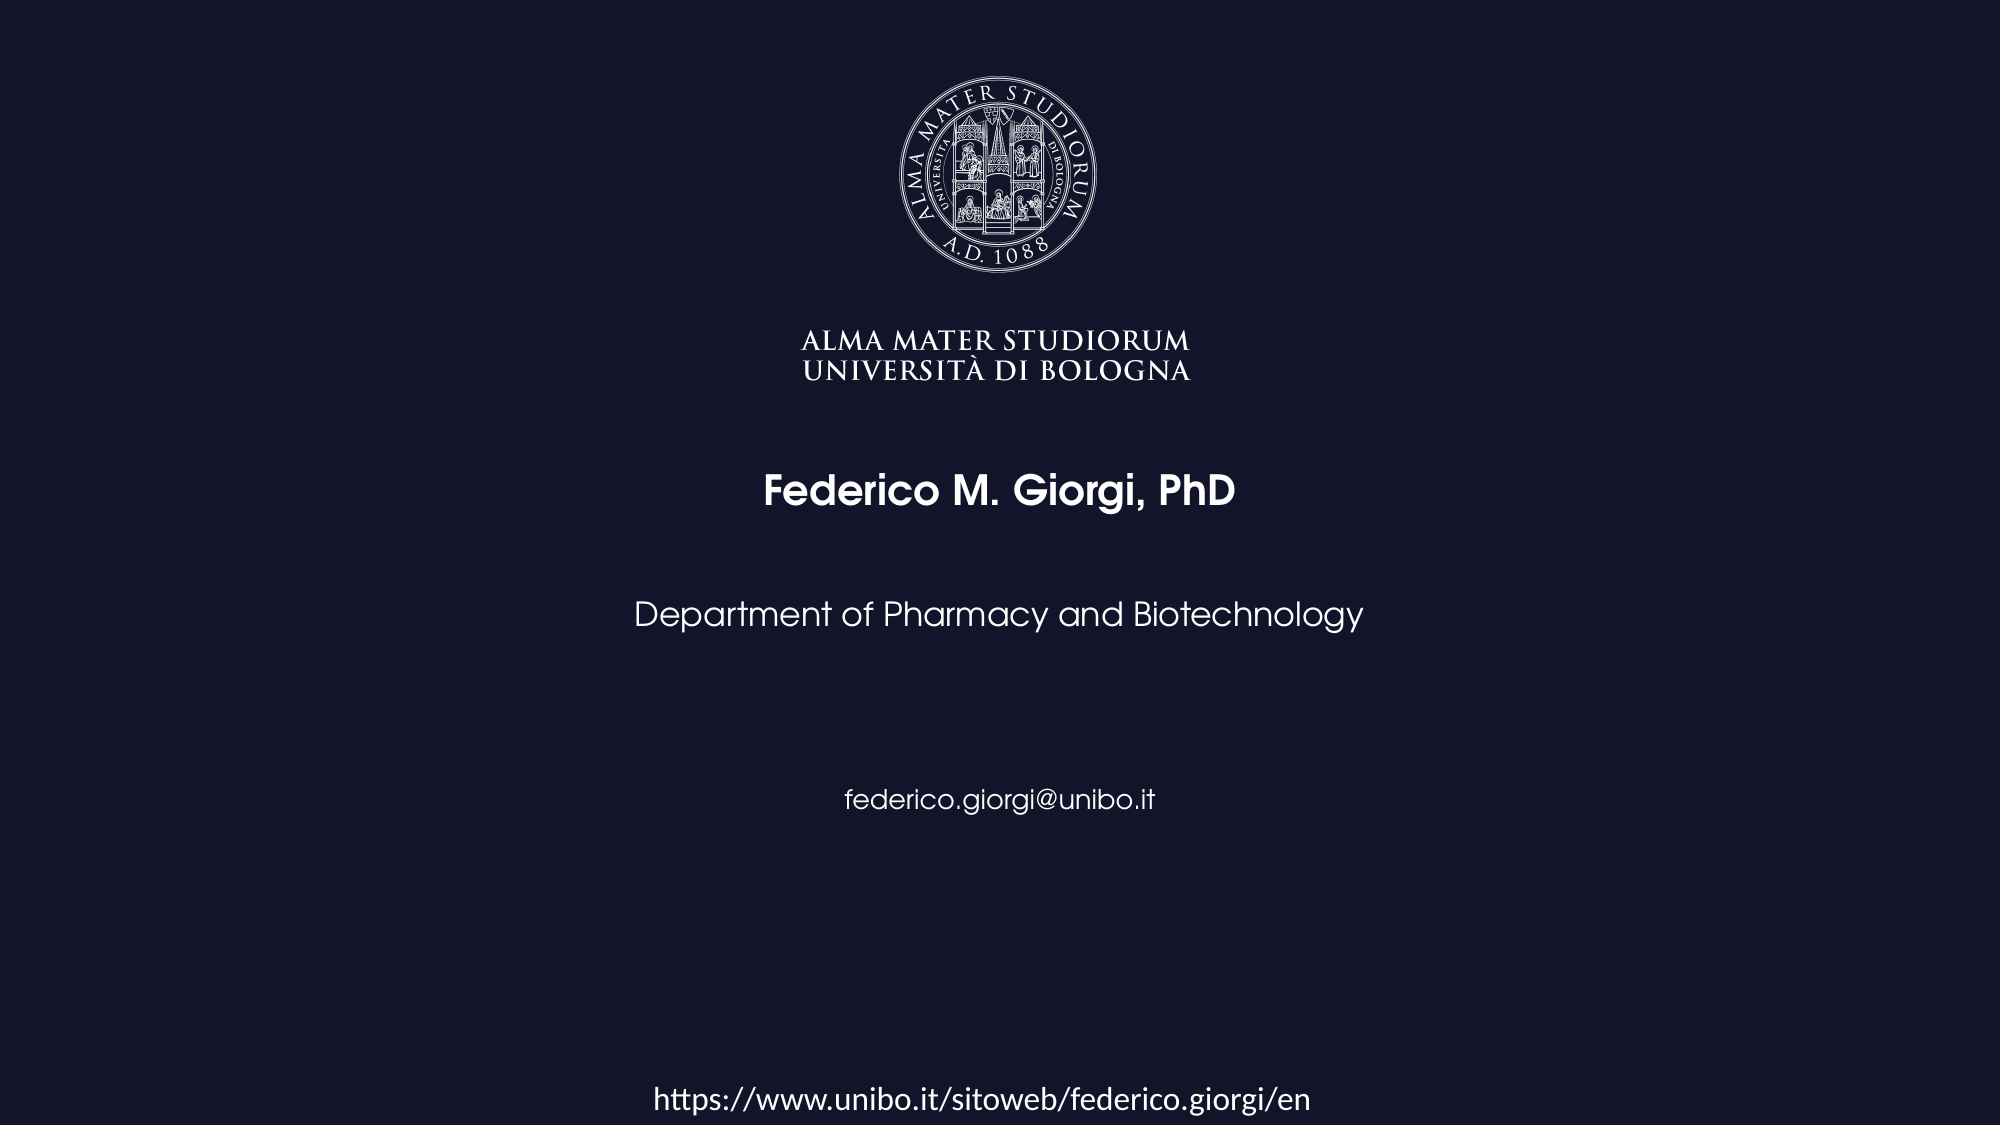

Federico M. Giorgi, PhD
Department of Pharmacy and Biotechnology
federico.giorgi@unibo.it